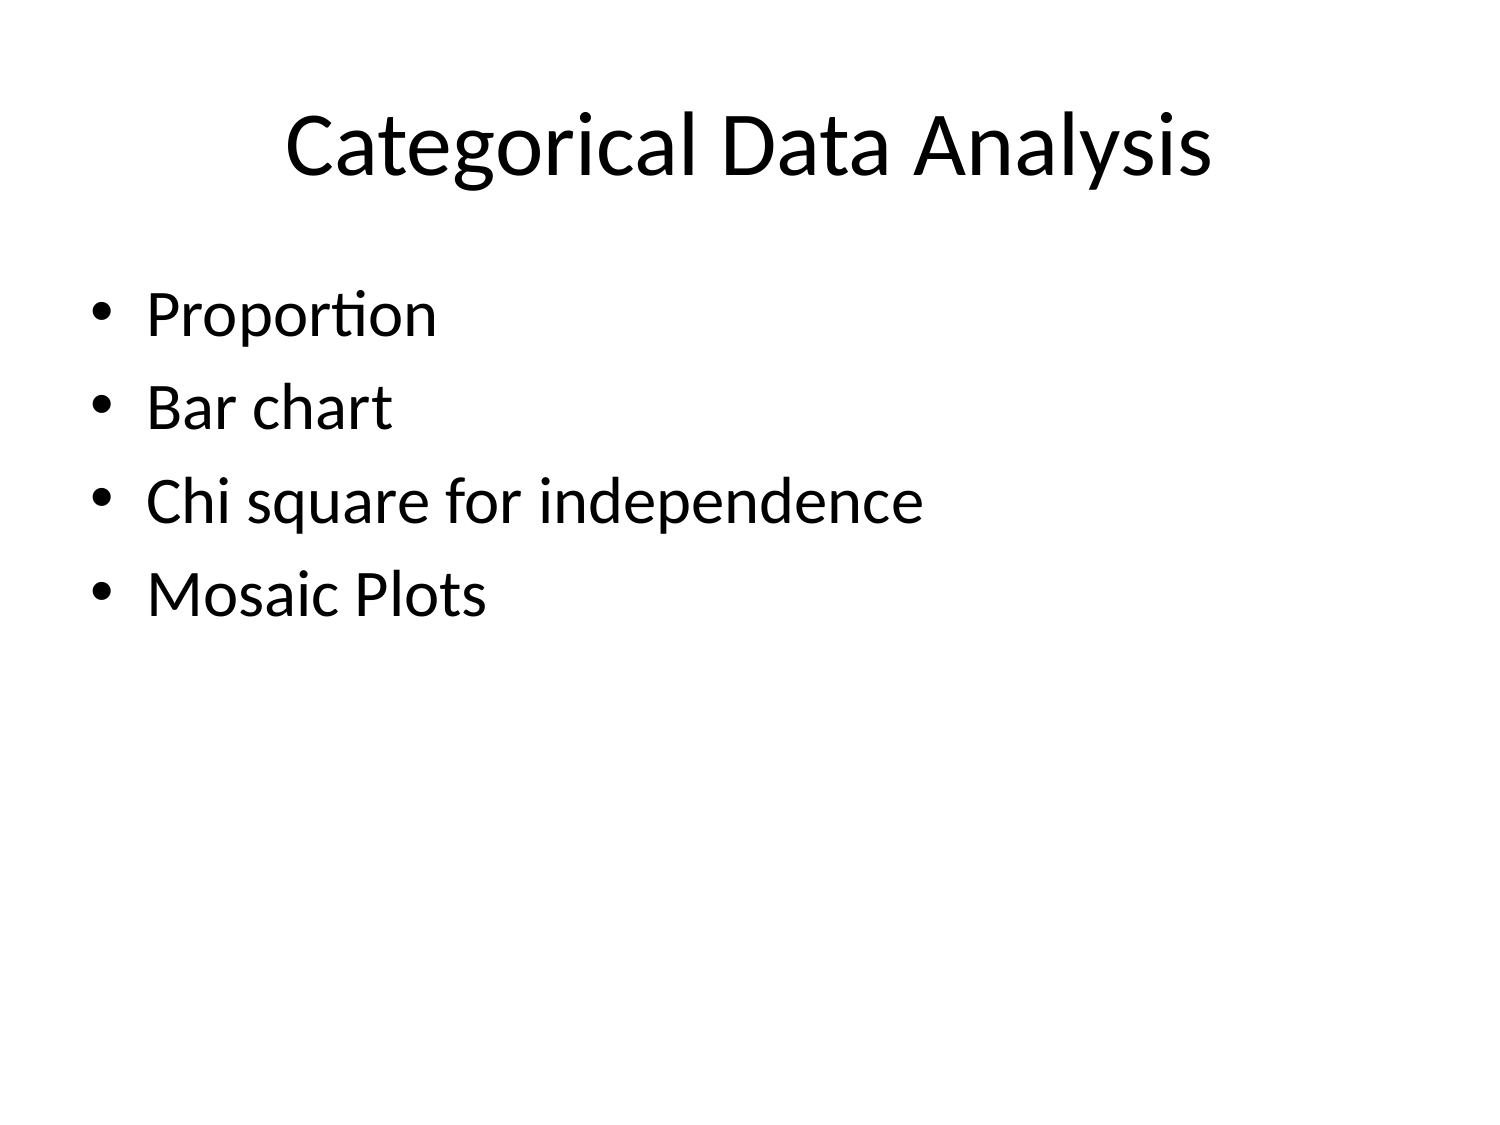

# Categorical Data Analysis
Proportion
Bar chart
Chi square for independence
Mosaic Plots